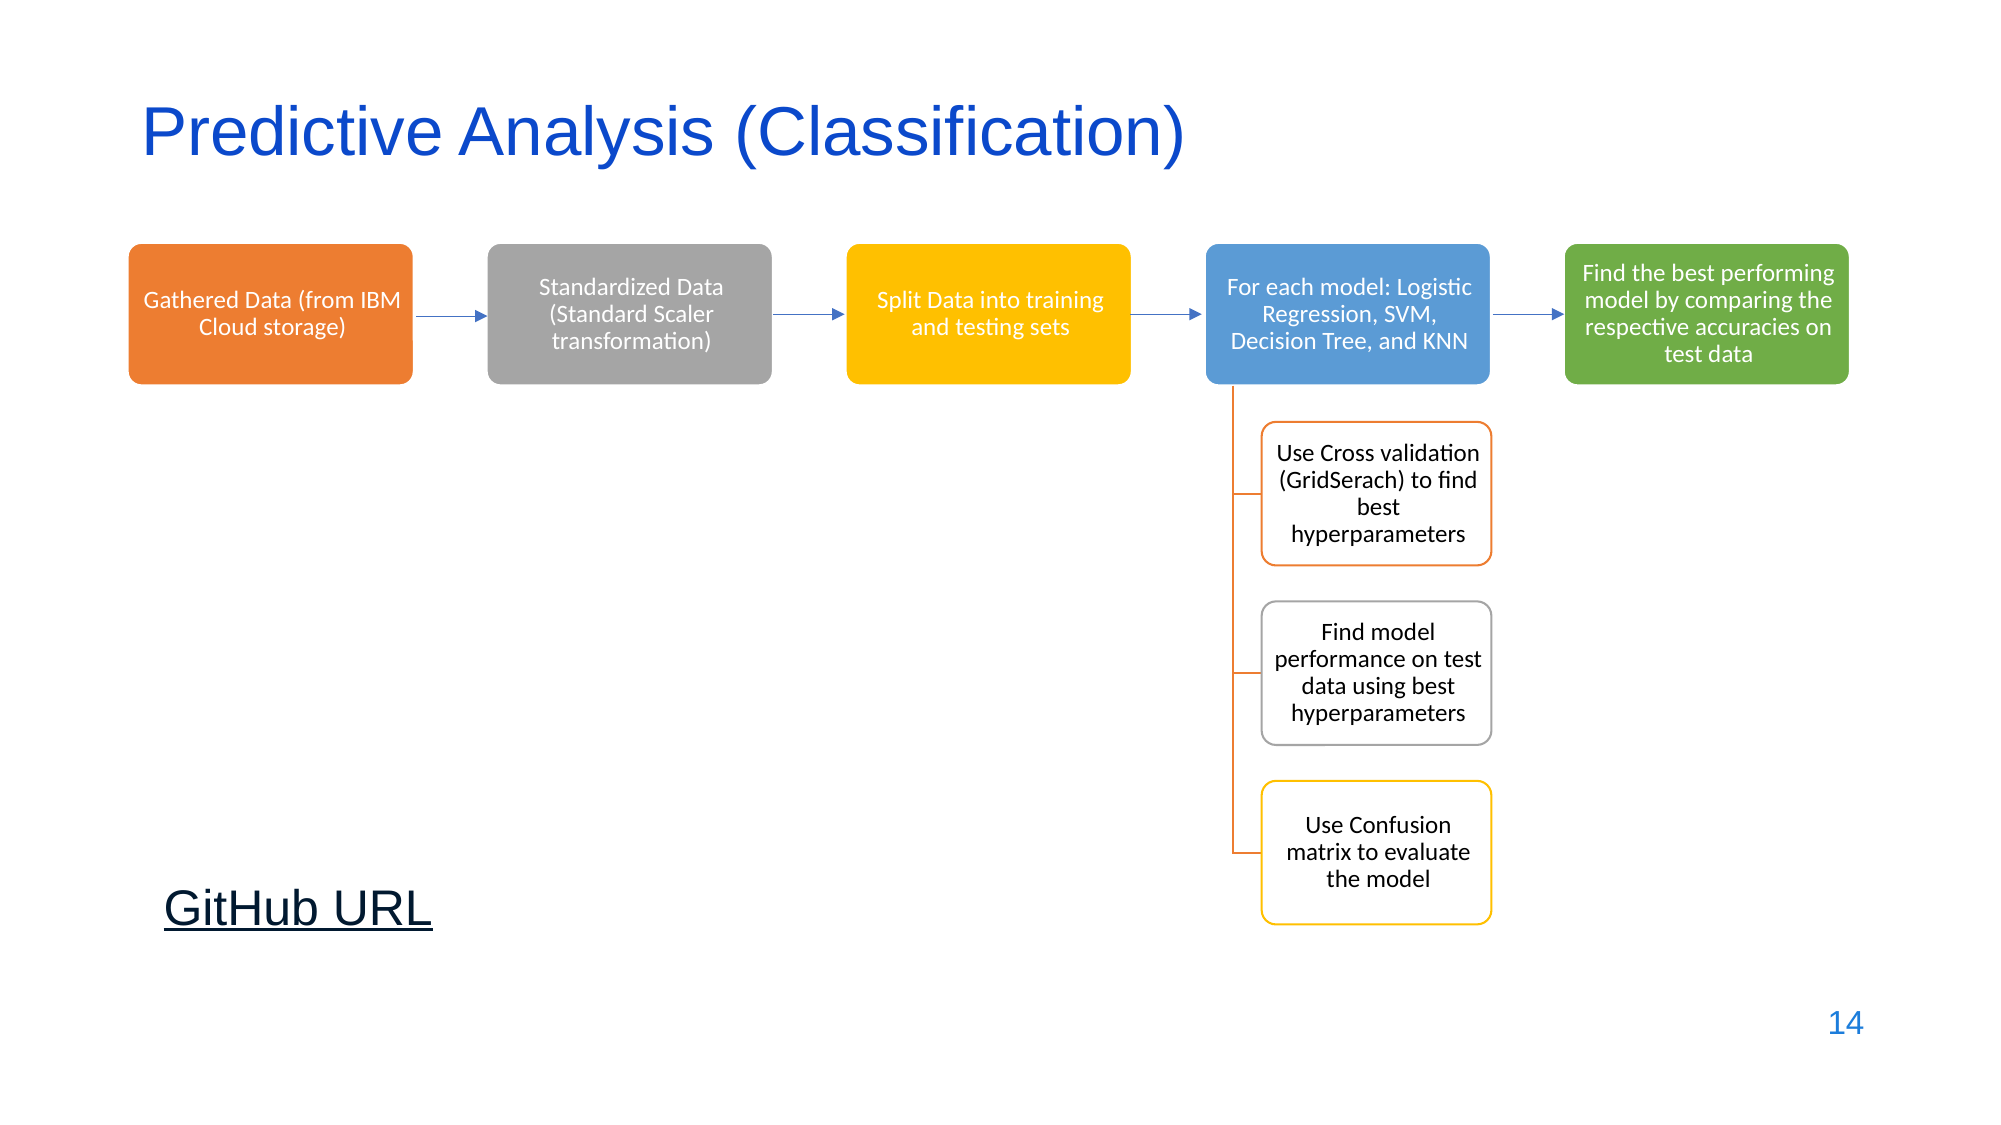

Predictive Analysis (Classification)
Gathered Data (from IBM Cloud storage)
Standardized Data (Standard Scaler transformation)
Split Data into training and testing sets
For each model: Logistic Regression, SVM, Decision Tree, and KNN
Use Cross validation (GridSerach) to find best hyperparameters
Find model performance on test data using best hyperparameters
Use Confusion matrix to evaluate the model
Find the best performing model by comparing the respective accuracies on test data
GitHub URL
14